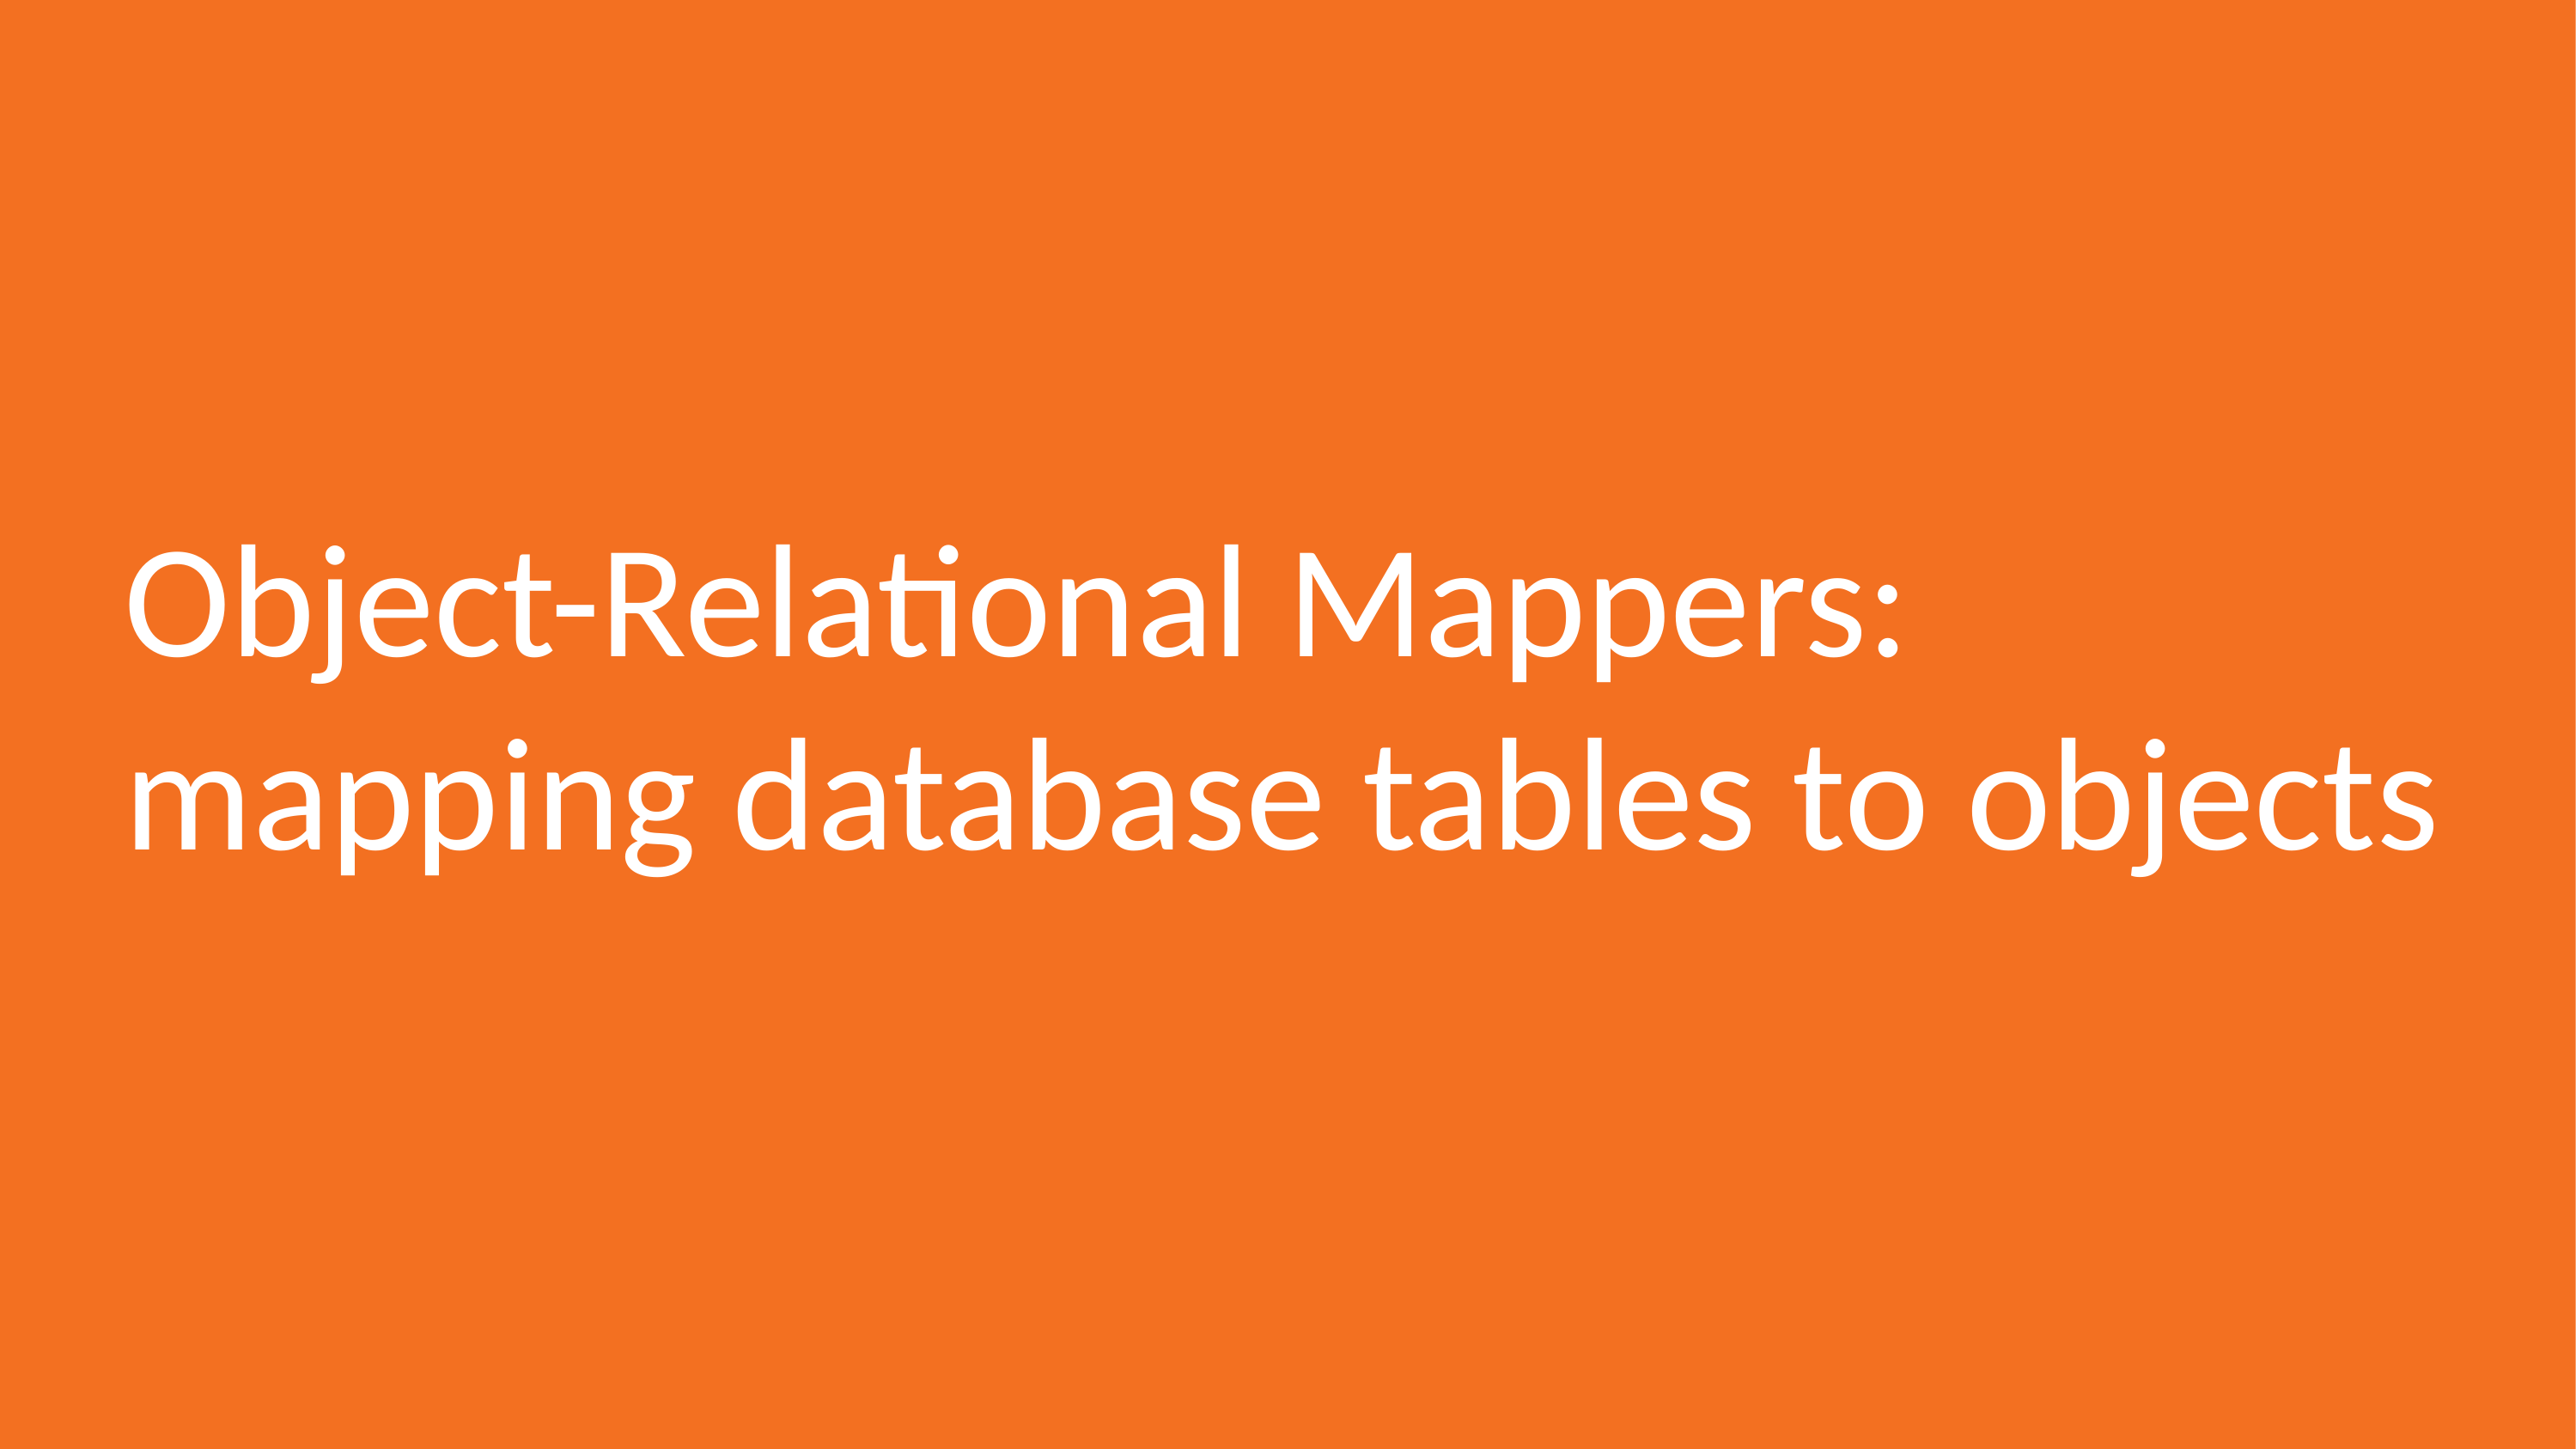

Object-Relational Mappers: mapping database tables to objects